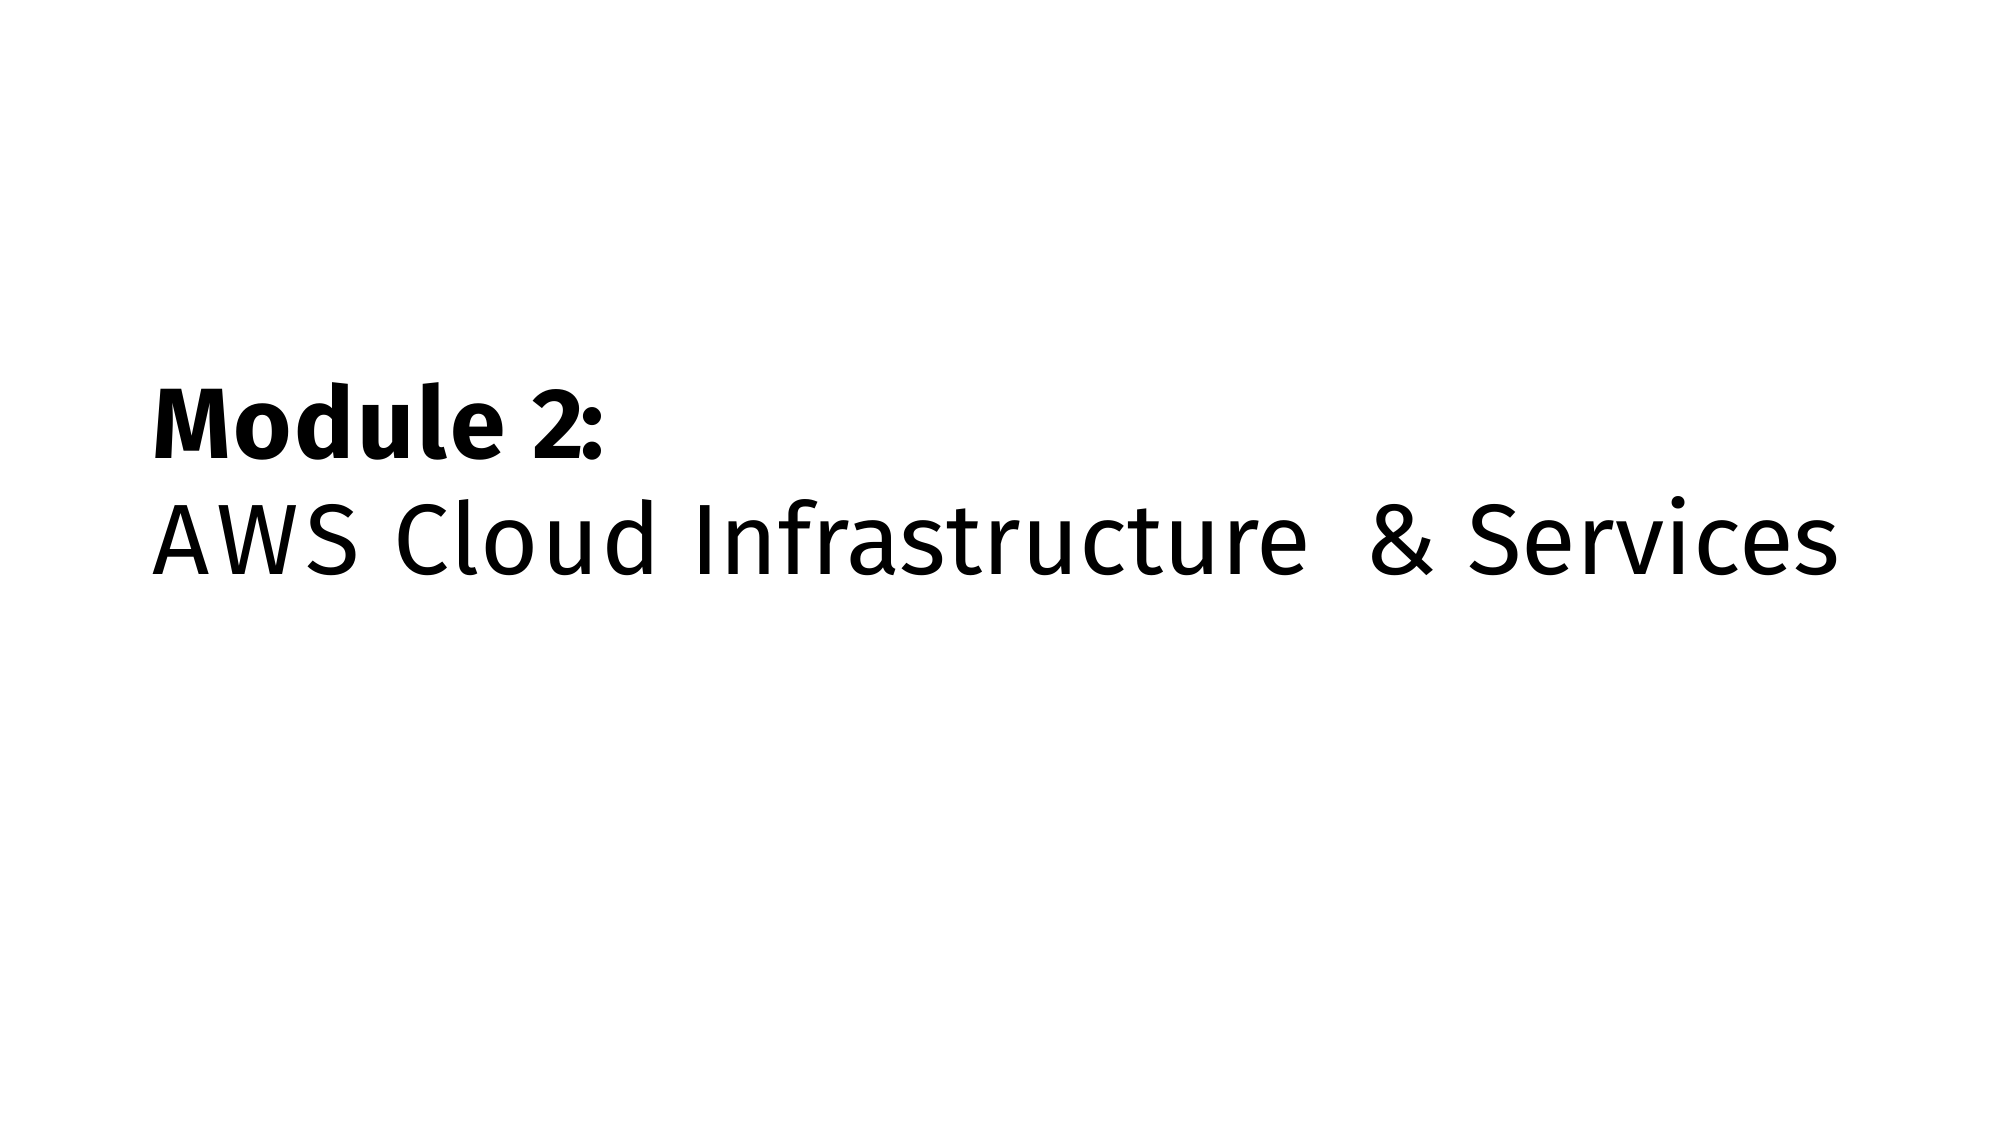

# Module 2:
AWS Cloud Infrastructure  & Services